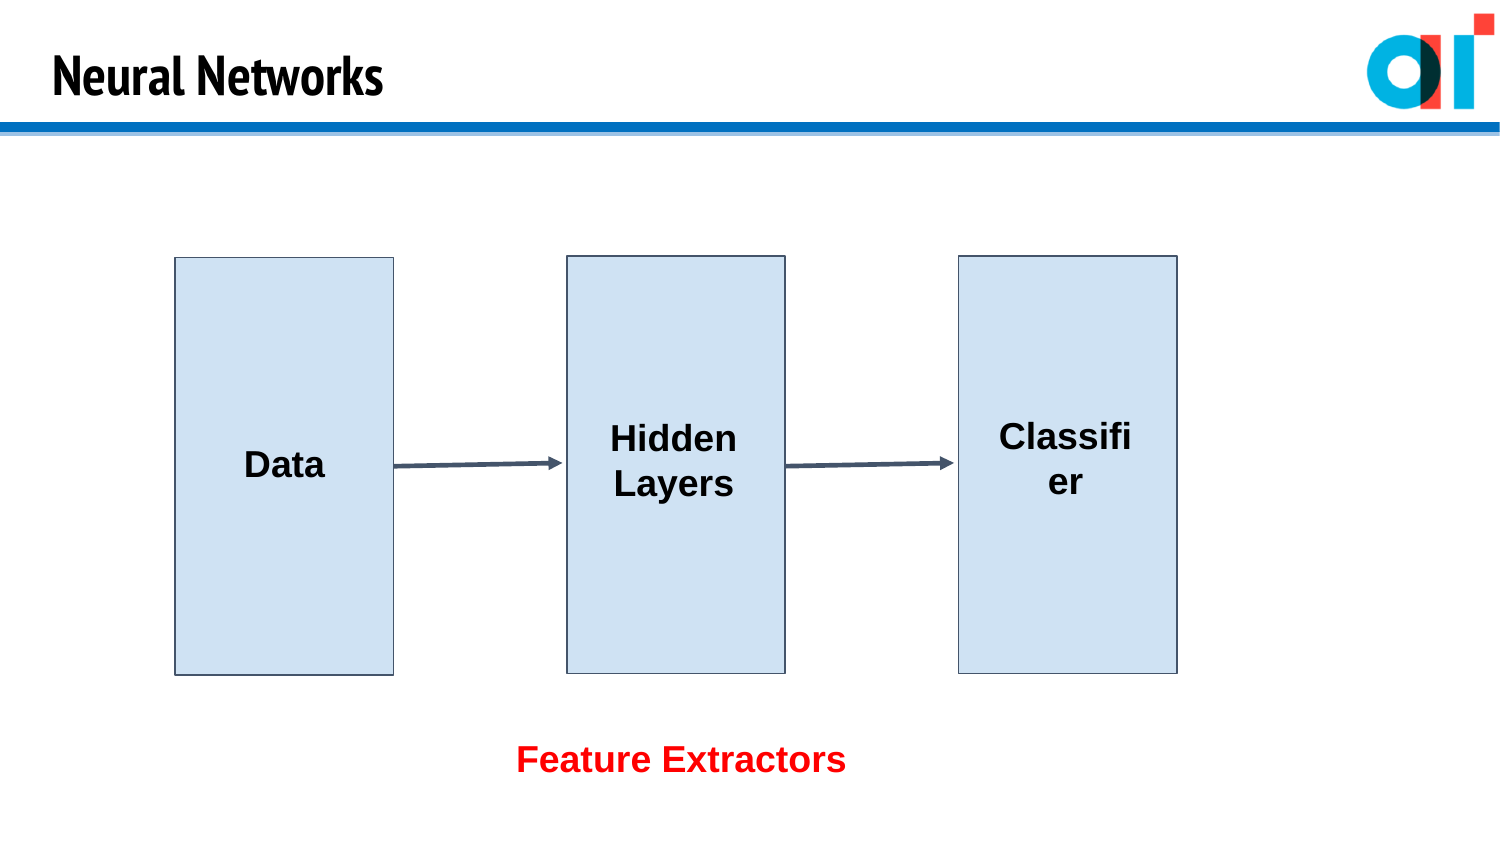

# Neural Networks

Classifier
Hidden Layers
Data
Feature Extractors